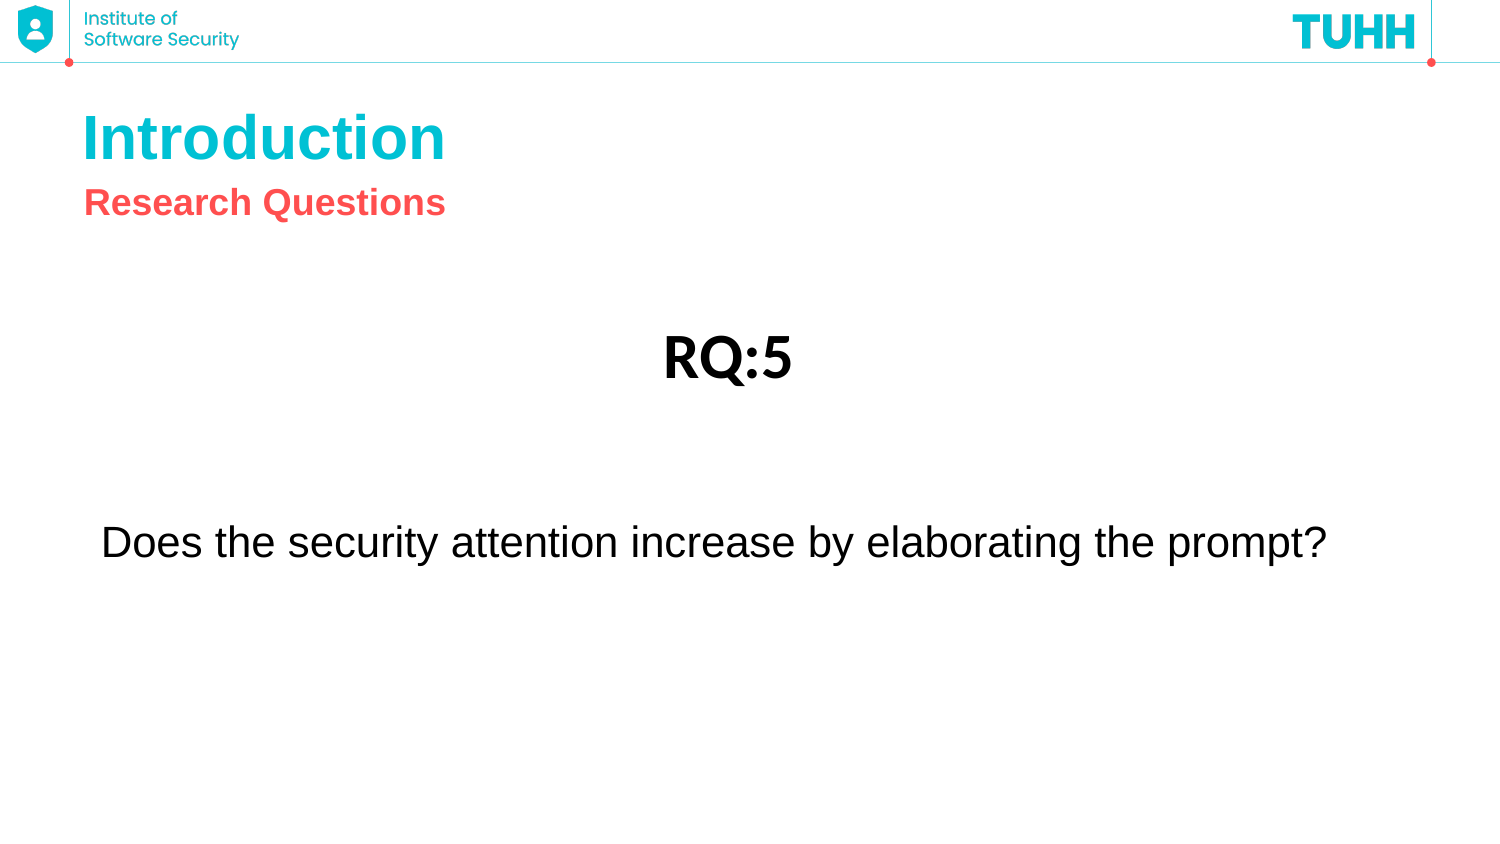

Introduction
Research Questions
RQ:5
Does the security attention increase by elaborating the prompt?